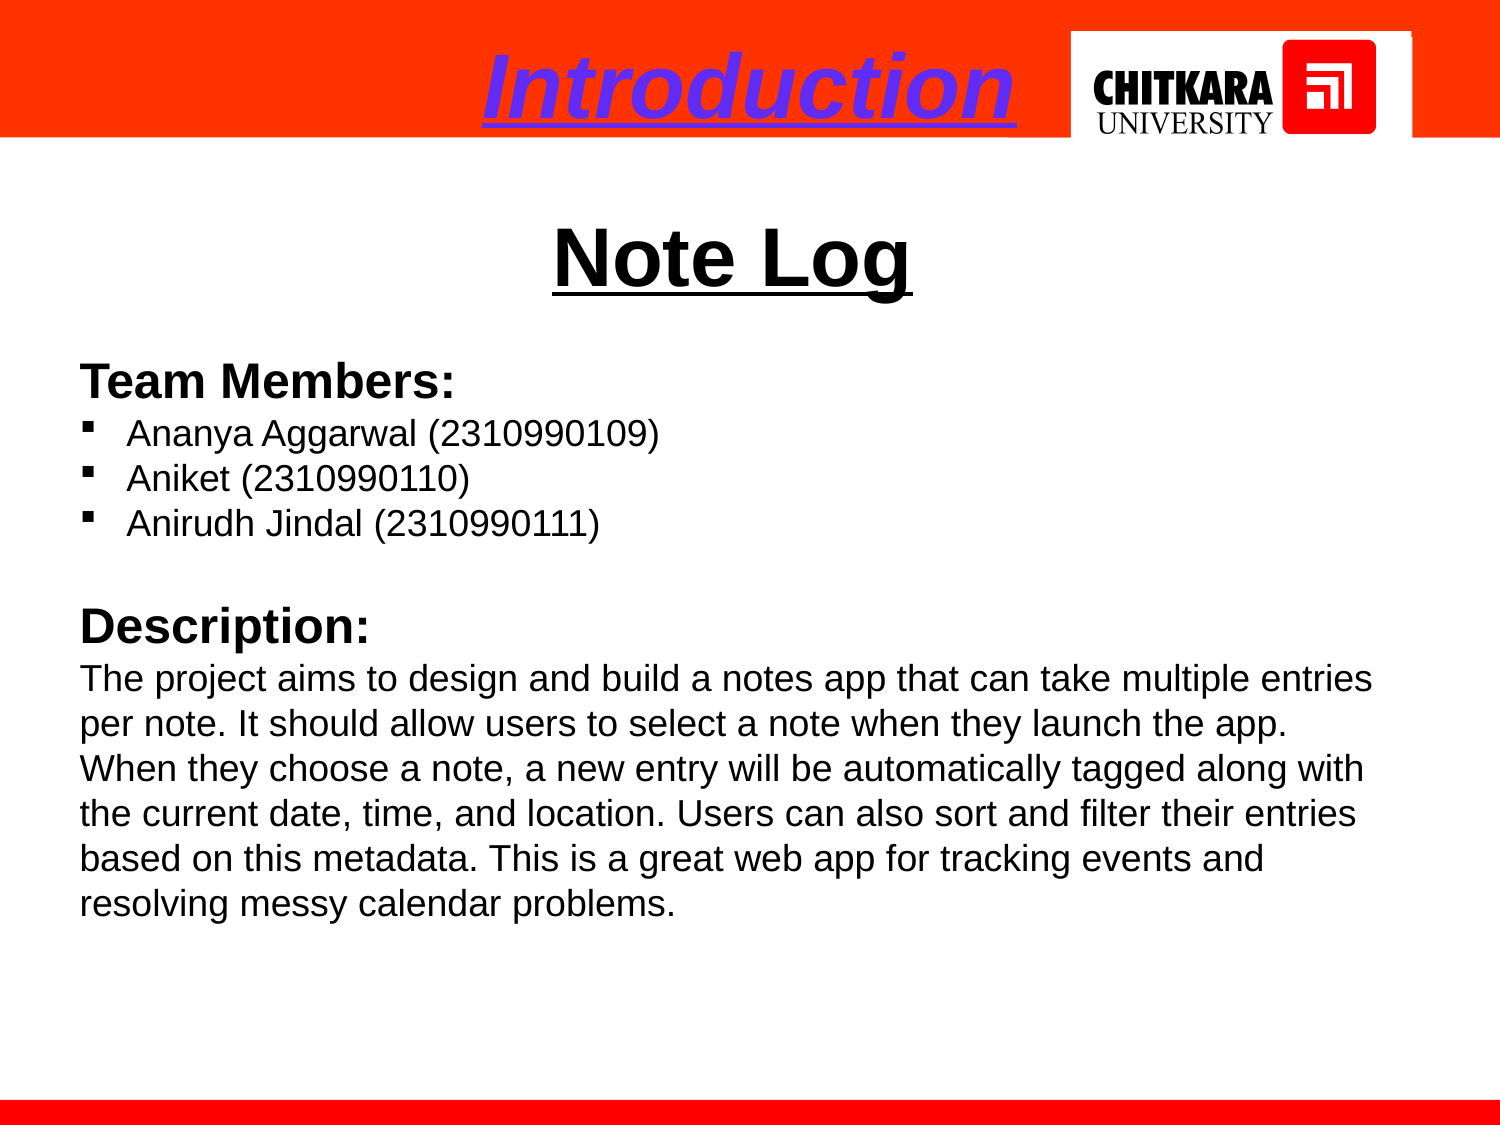

Introduction
Note Log

Team Members:
Ananya Aggarwal (2310990109)
Aniket (2310990110)
Anirudh Jindal (2310990111)

Description:
The project aims to design and build a notes app that can take multiple entries per note. It should allow users to select a note when they launch the app. When they choose a note, a new entry will be automatically tagged along with the current date, time, and location. Users can also sort and filter their entries based on this metadata. This is a great web app for tracking events and resolving messy calendar problems.